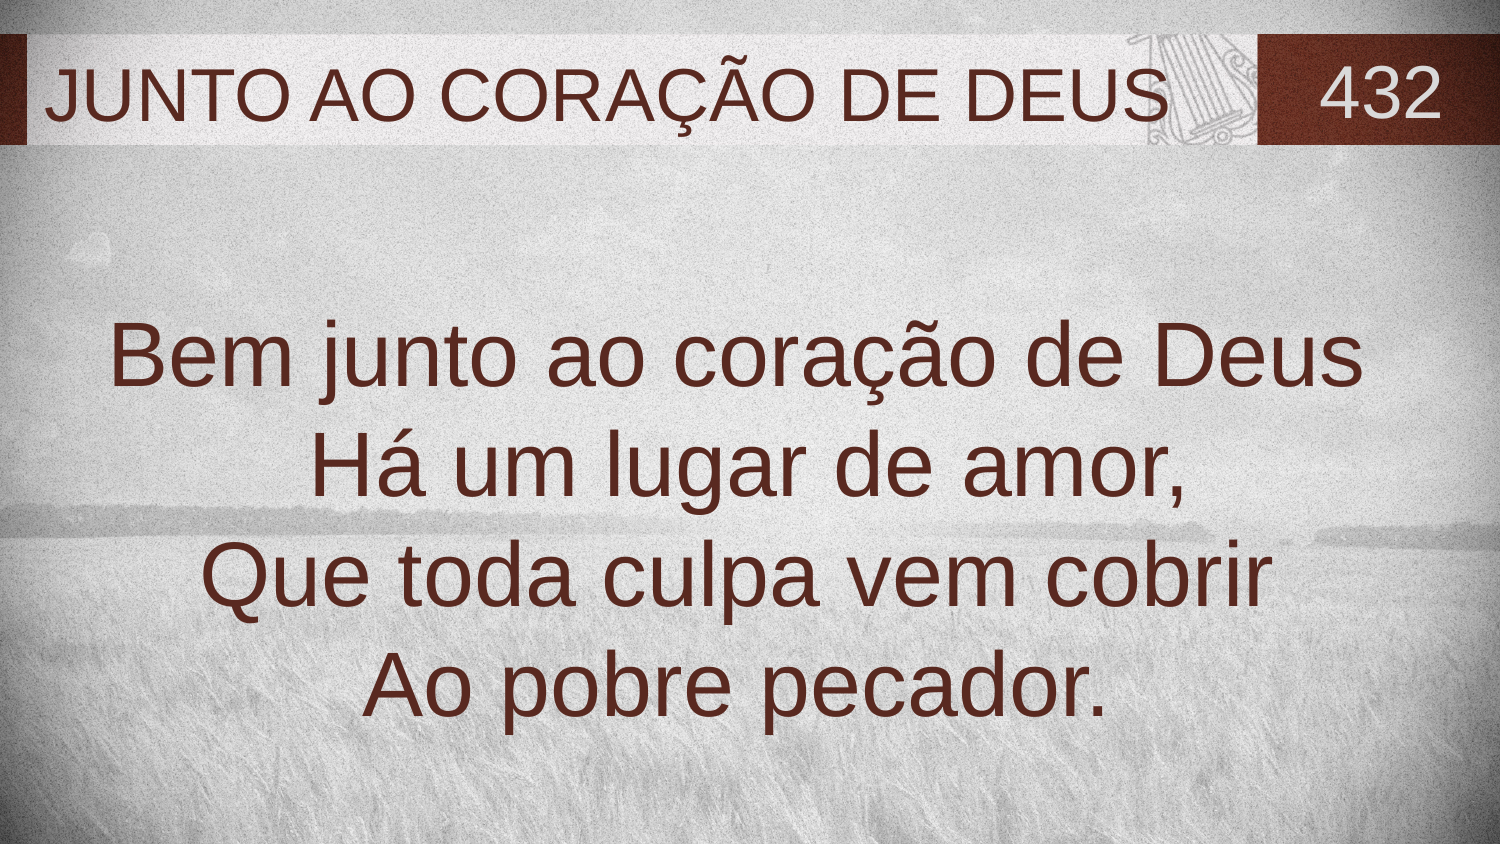

# JUNTO AO CORAÇÃO DE DEUS
432
Bem junto ao coração de Deus
Há um lugar de amor,
Que toda culpa vem cobrir
Ao pobre pecador.